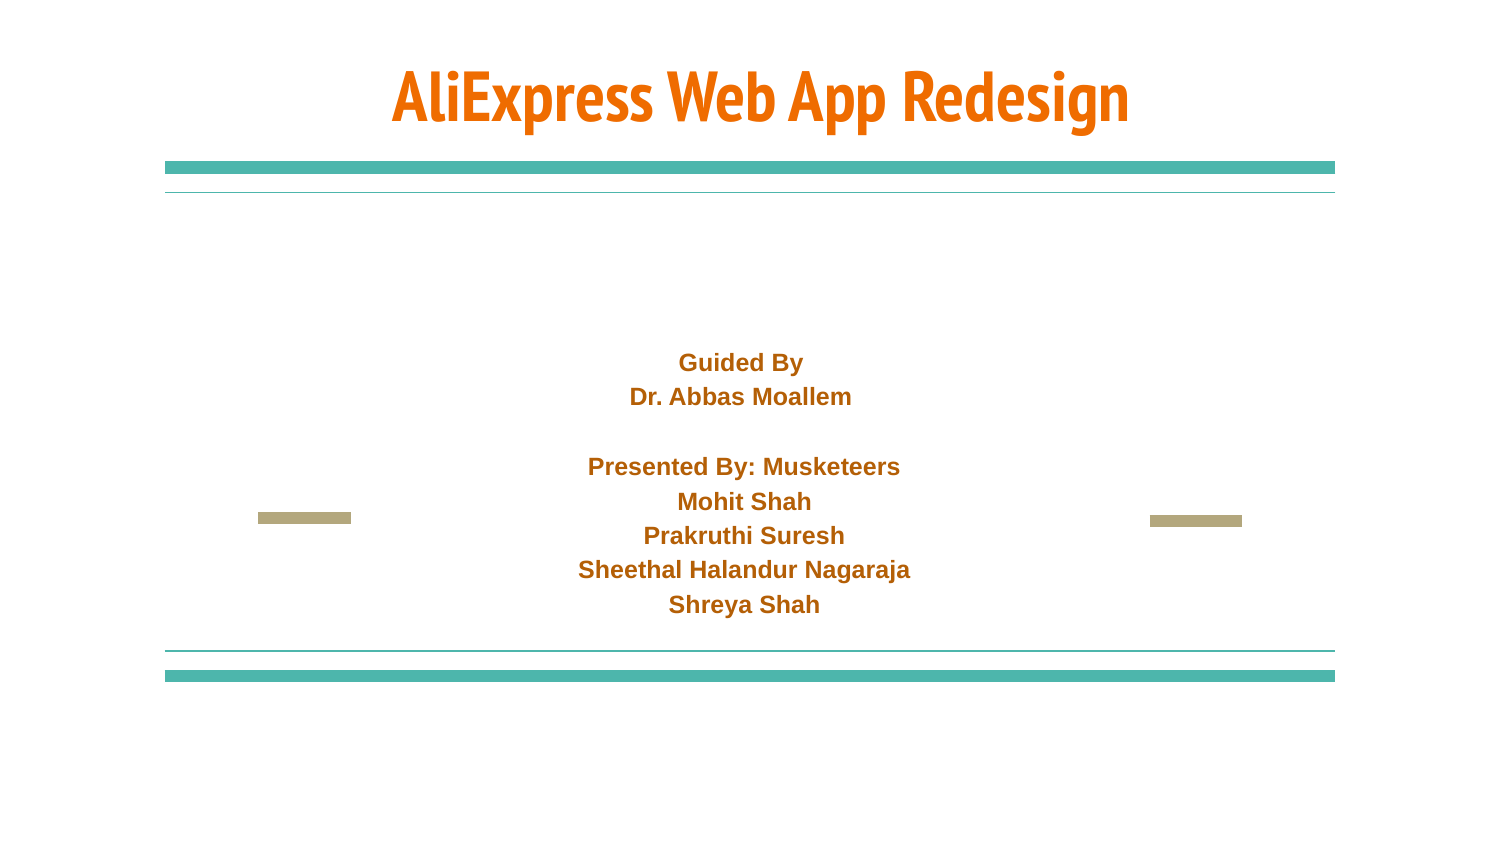

# AliExpress Web App Redesign
Guided By
Dr. Abbas Moallem

Presented By: Musketeers
Mohit Shah
Prakruthi Suresh
Sheethal Halandur Nagaraja
Shreya Shah